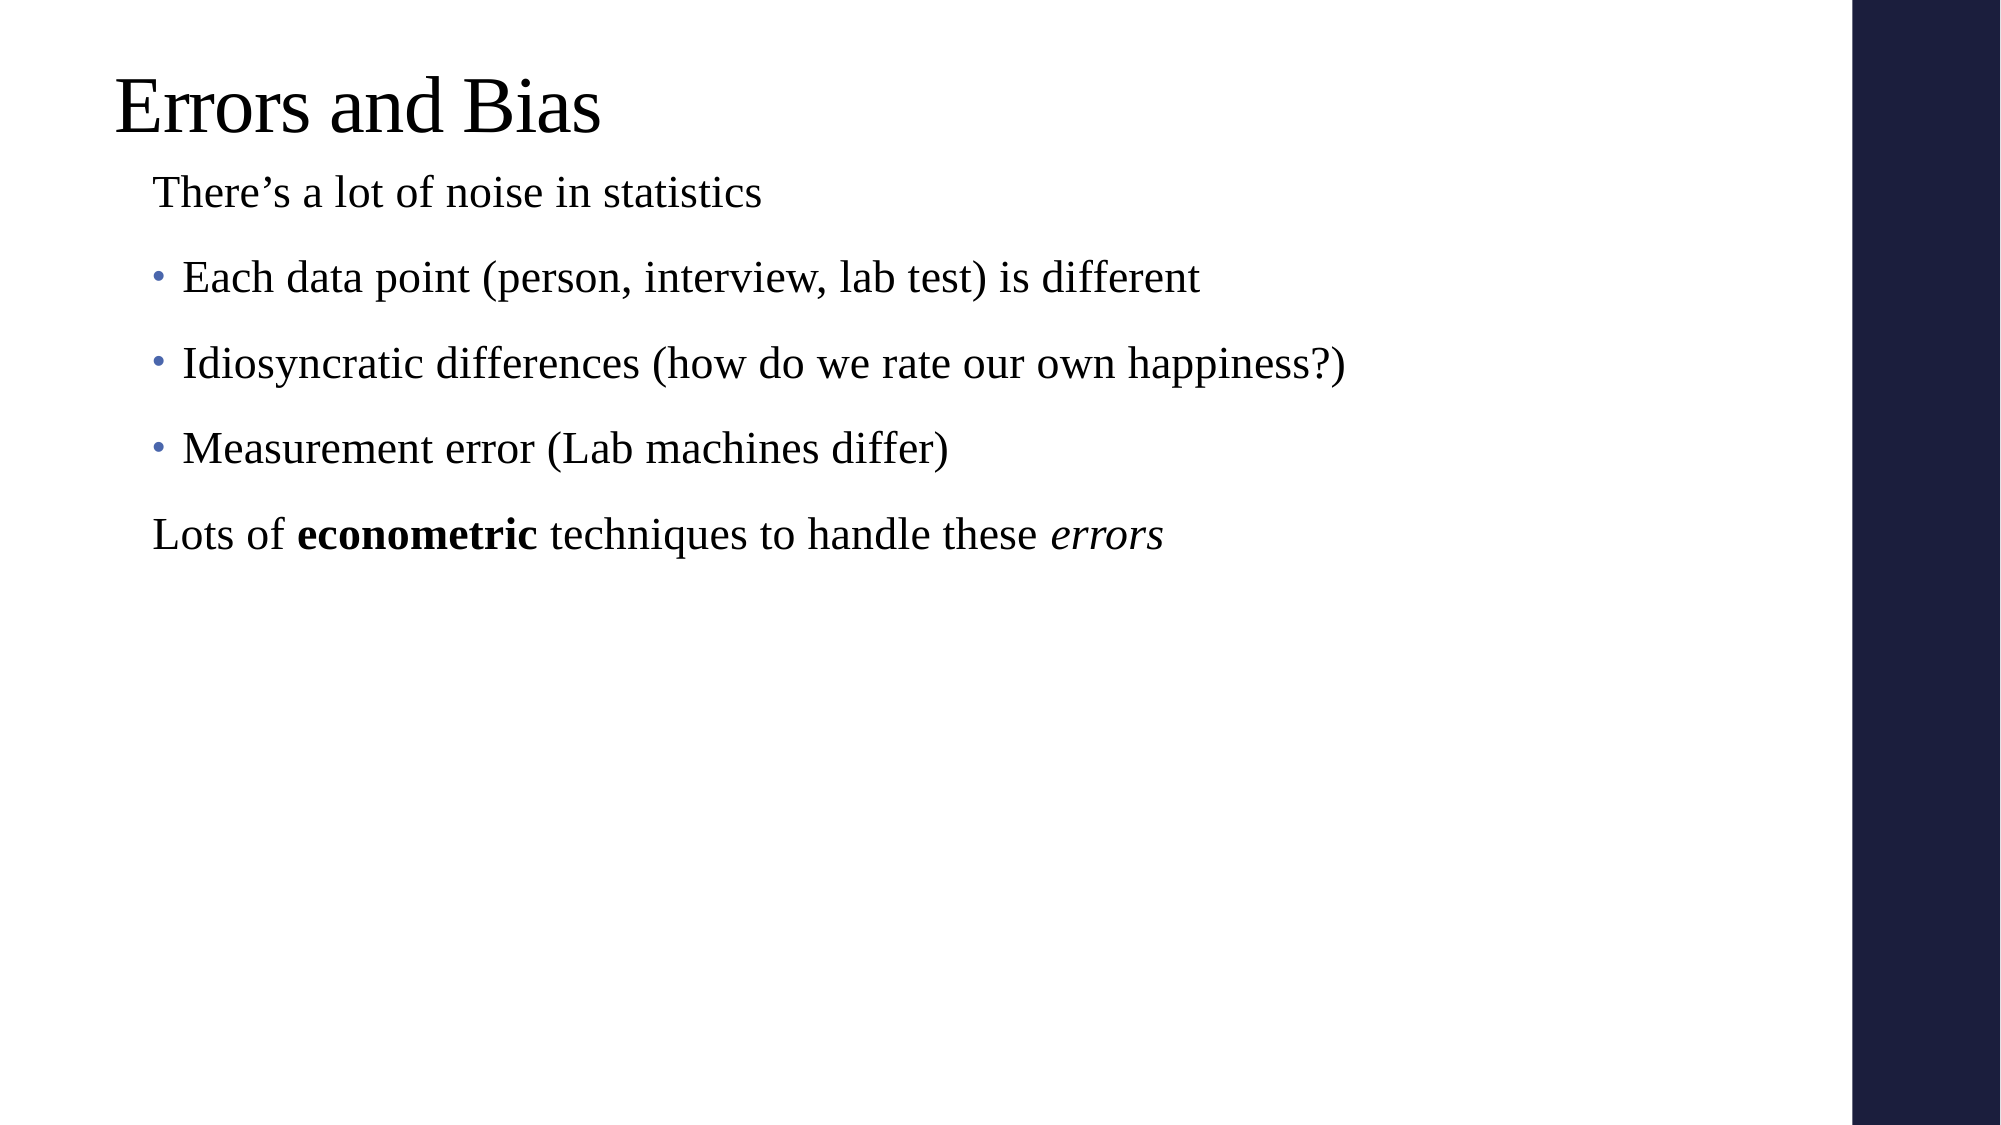

# Errors and Bias
There’s a lot of noise in statistics
Each data point (person, interview, lab test) is different
Idiosyncratic differences (how do we rate our own happiness?)
Measurement error (Lab machines differ)
Lots of econometric techniques to handle these errors